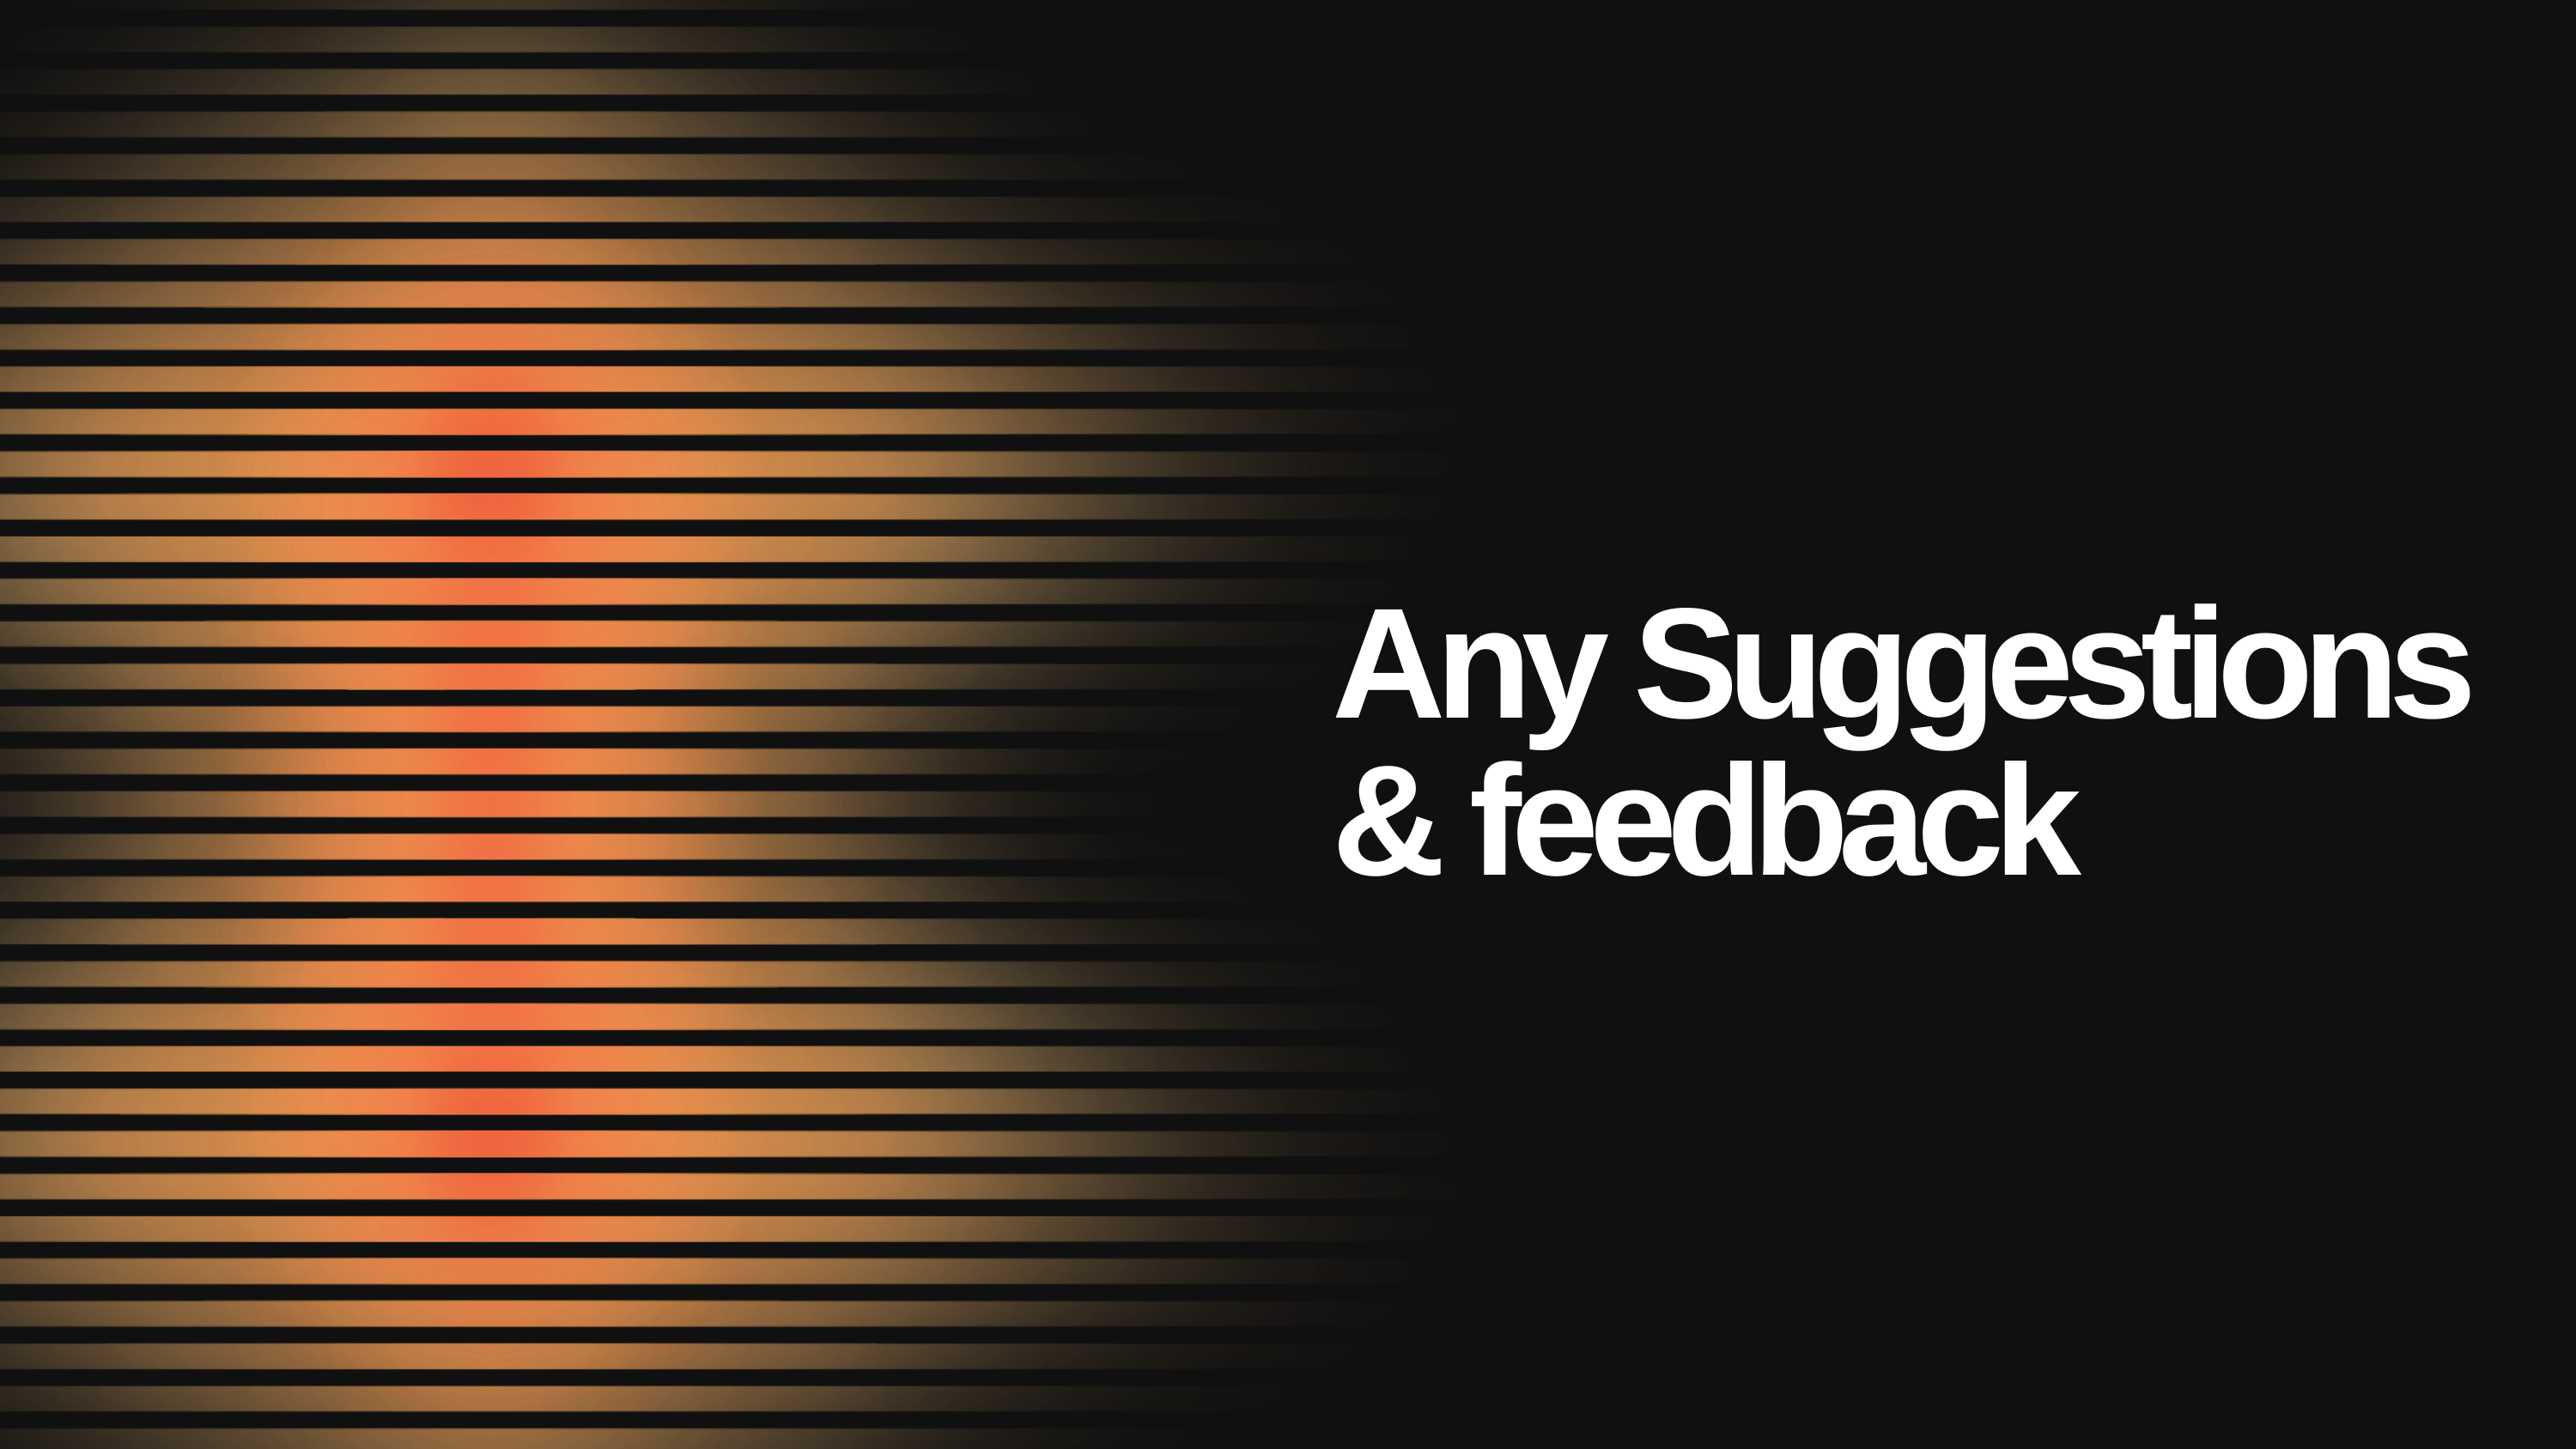

Introduction - Introduction - Introduction

Any Suggestions & feedback

Project One

Project Two

Project Three